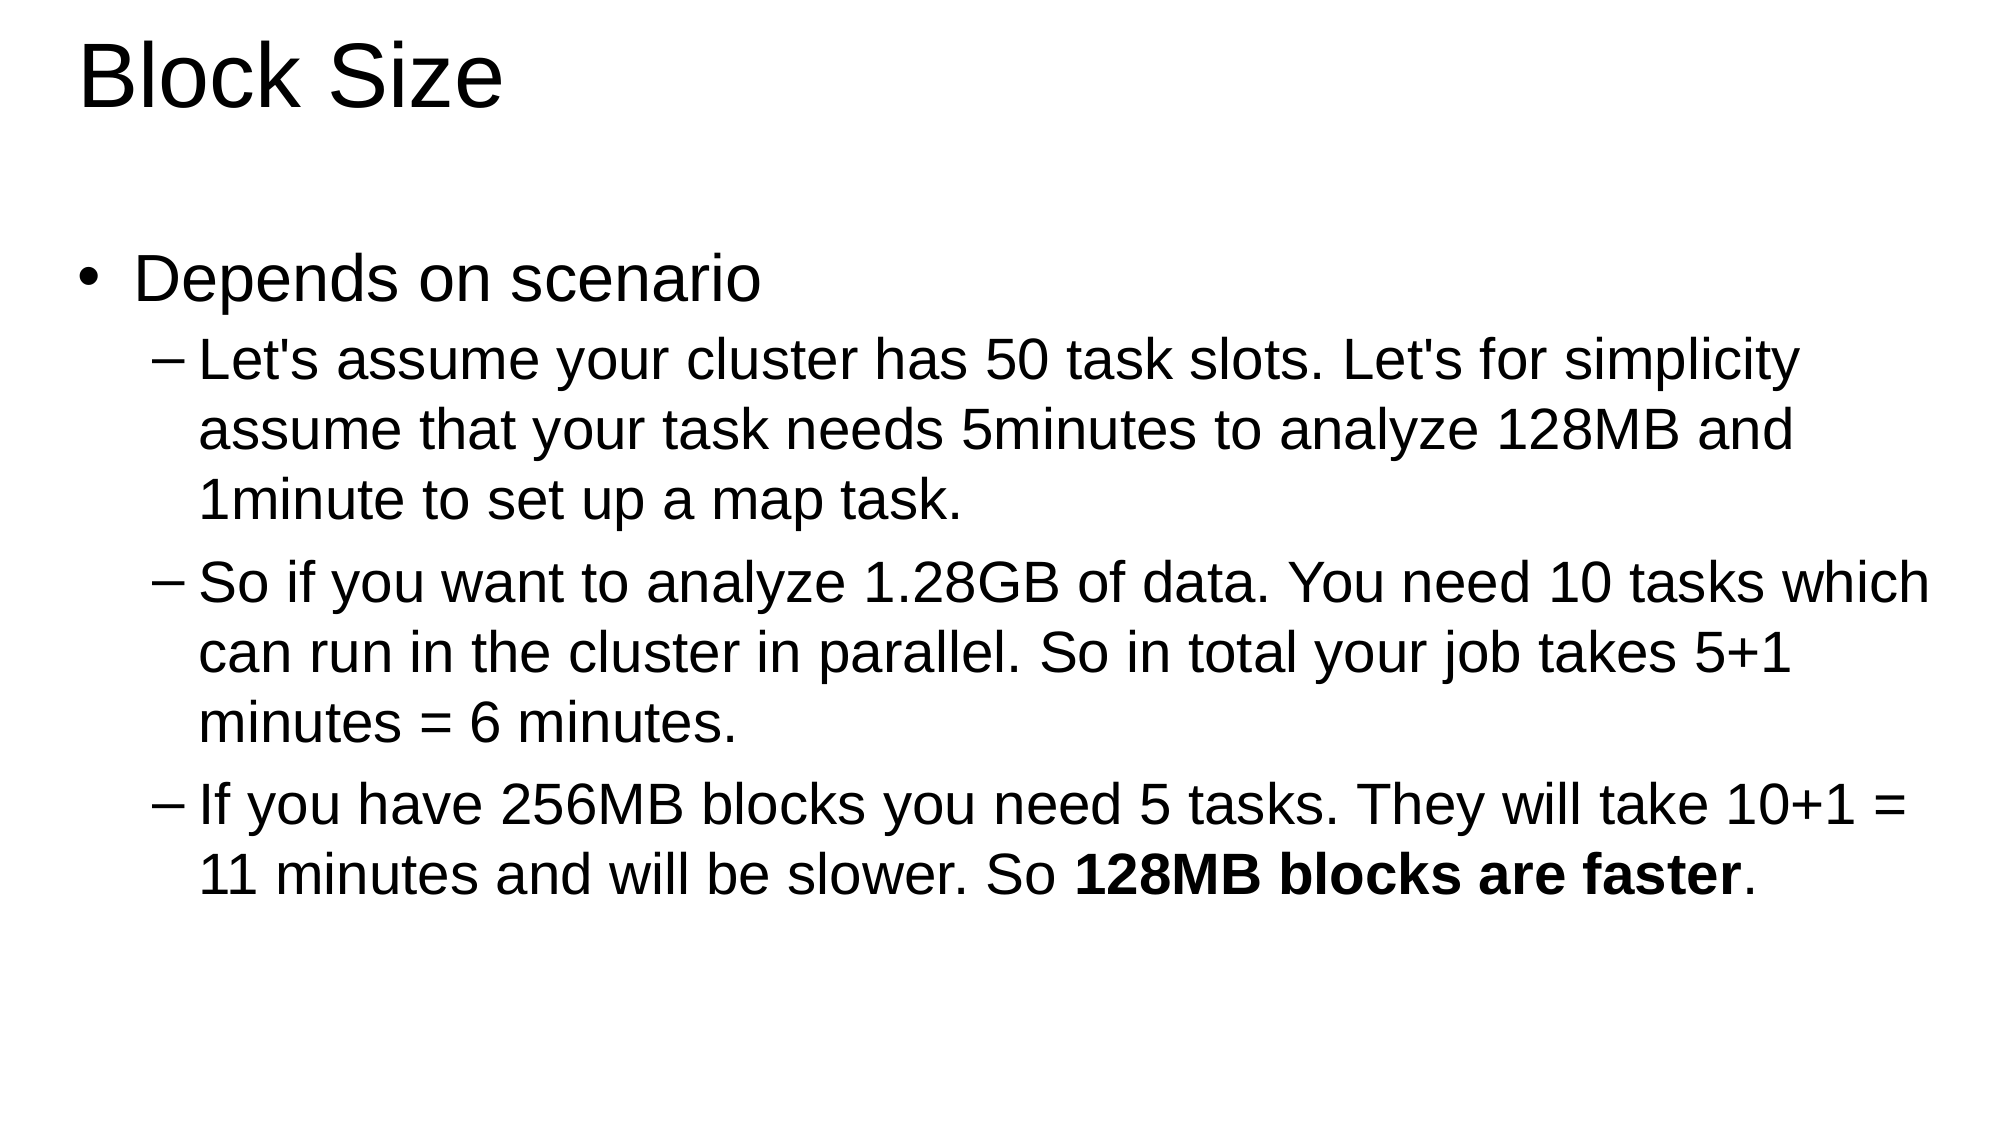

# Block Size
Depends on scenario
Let's assume your cluster has 50 task slots. Let's for simplicity assume that your task needs 5minutes to analyze 128MB and 1minute to set up a map task.
So if you want to analyze 1.28GB of data. You need 10 tasks which can run in the cluster in parallel. So in total your job takes 5+1 minutes = 6 minutes.
If you have 256MB blocks you need 5 tasks. They will take 10+1 = 11 minutes and will be slower. So 128MB blocks are faster.